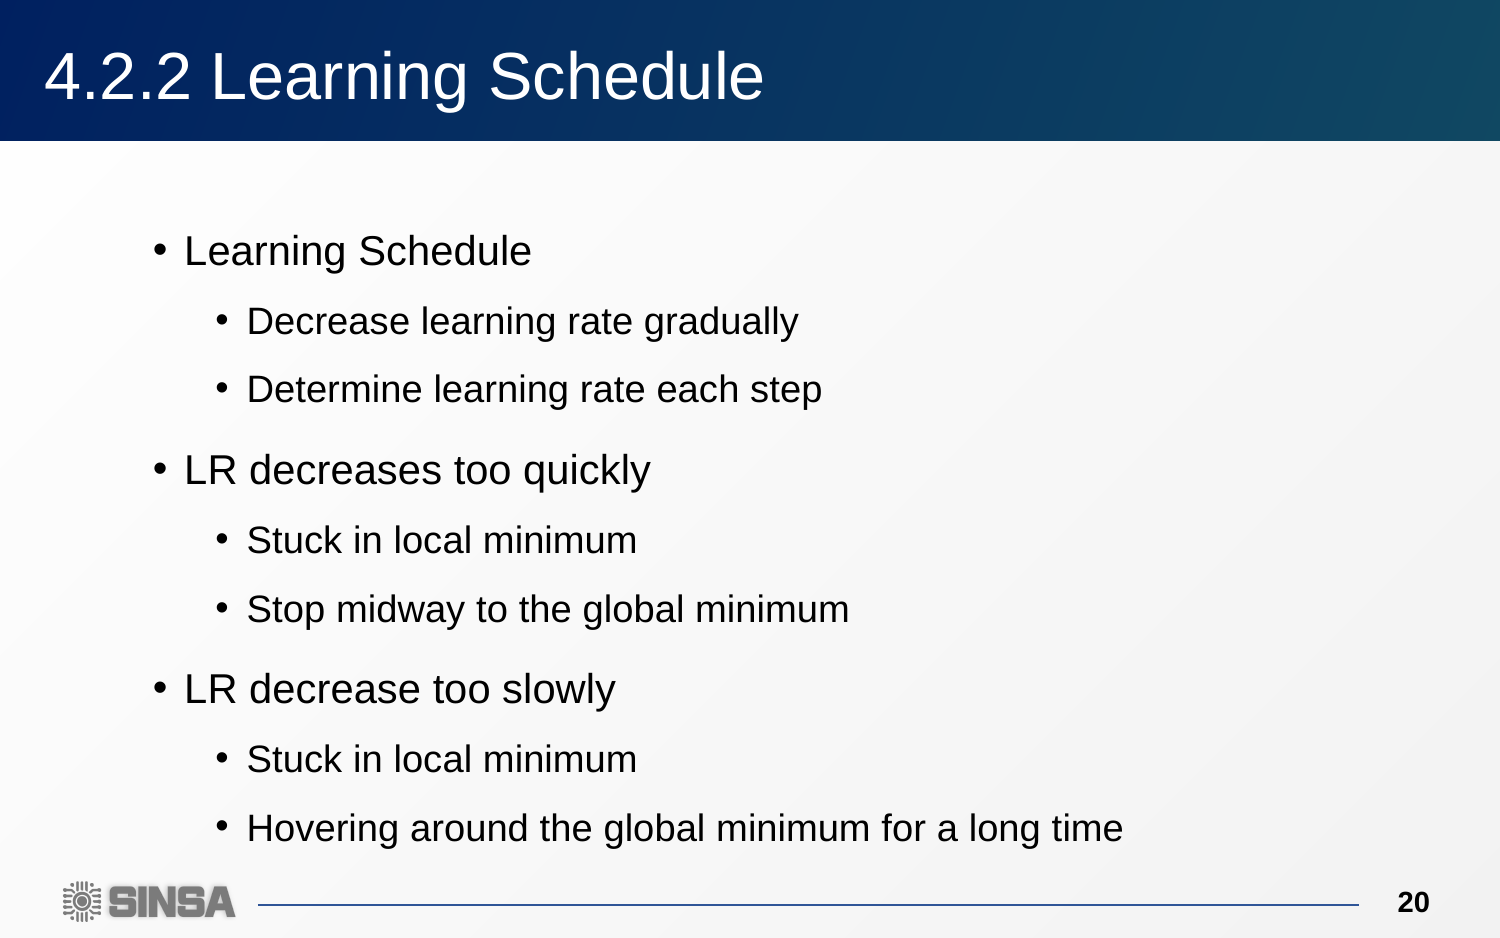

# 4.2.2 Learning Schedule
Learning Schedule
Decrease learning rate gradually
Determine learning rate each step
LR decreases too quickly
Stuck in local minimum
Stop midway to the global minimum
LR decrease too slowly
Stuck in local minimum
Hovering around the global minimum for a long time

20